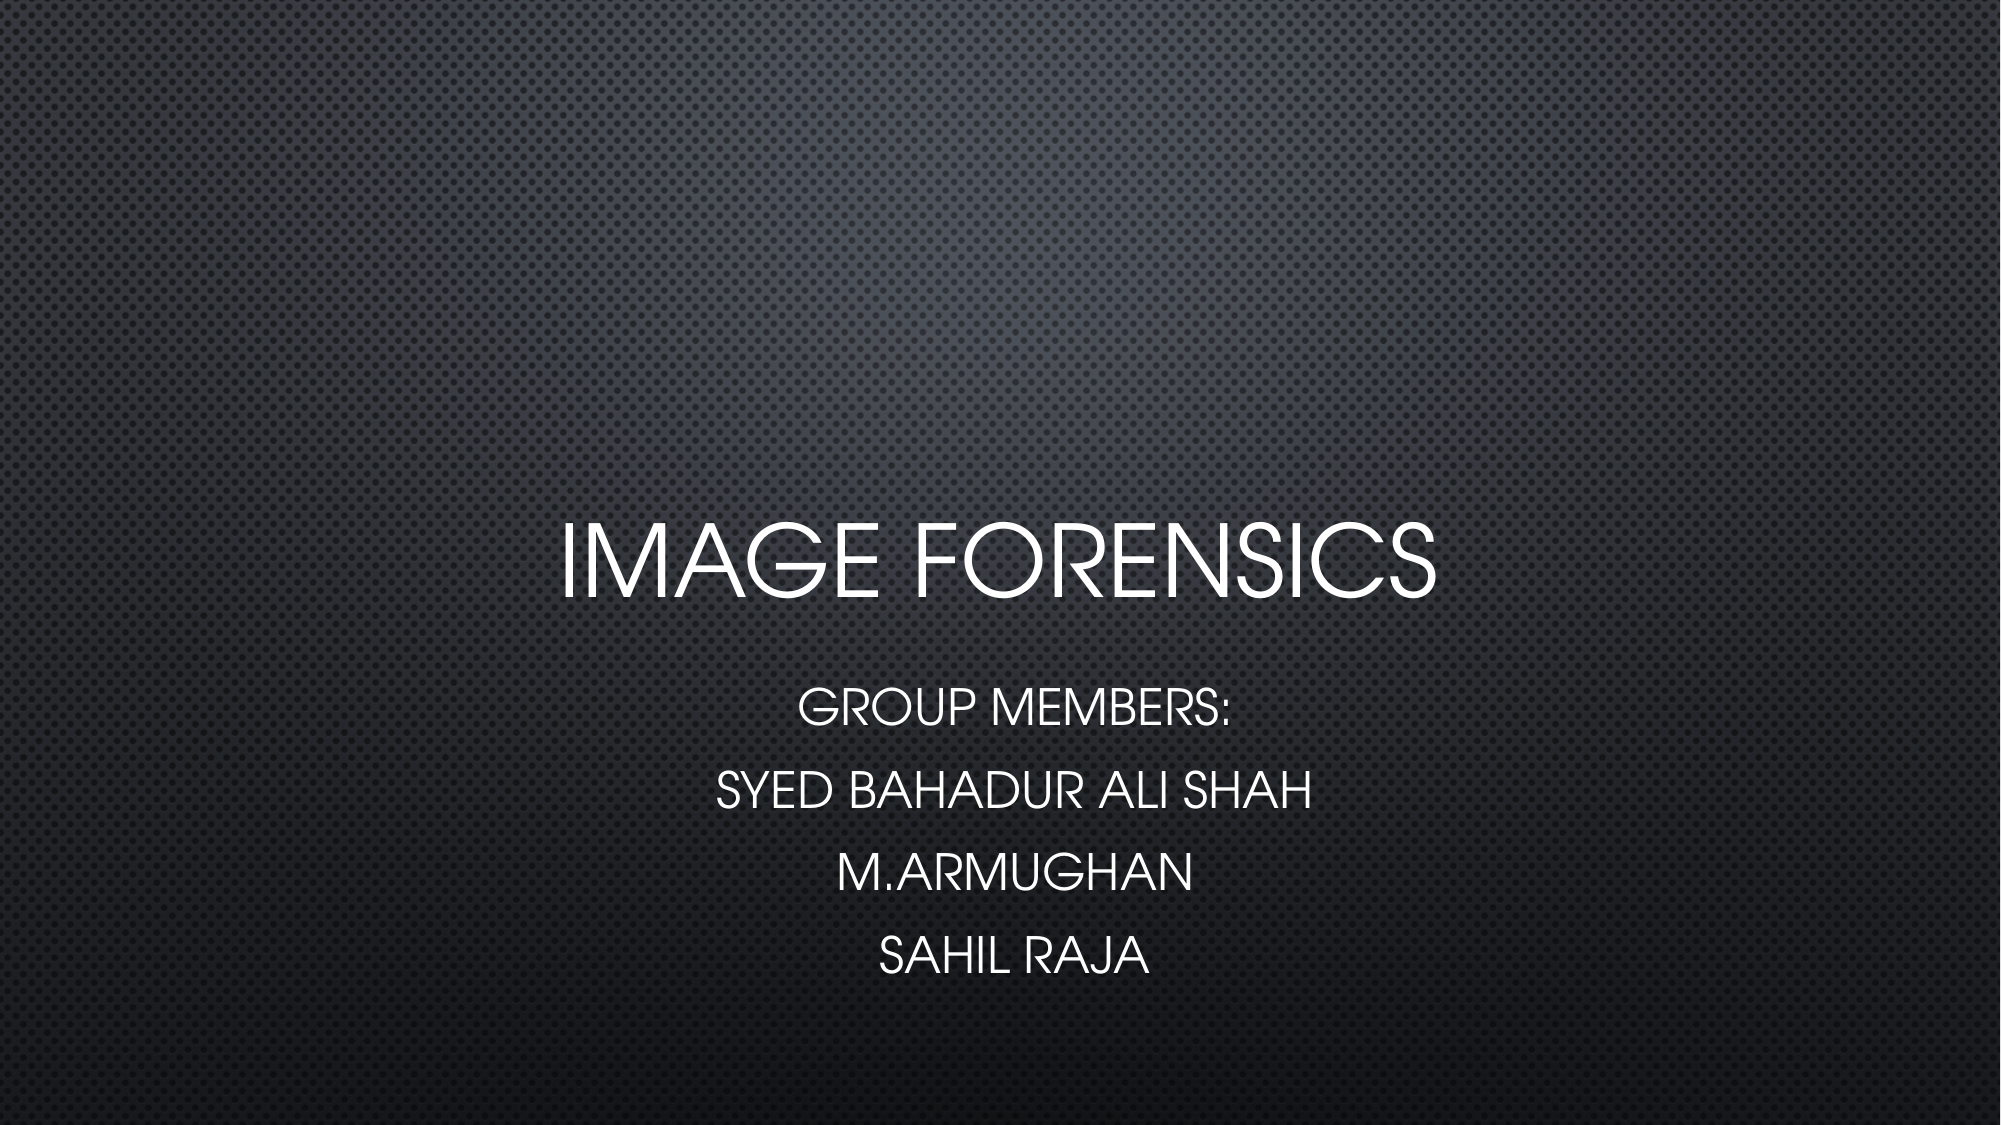

# Image Forensics
Group Members:
Syed Bahadur Ali Shah
M.Armughan
Sahil Raja